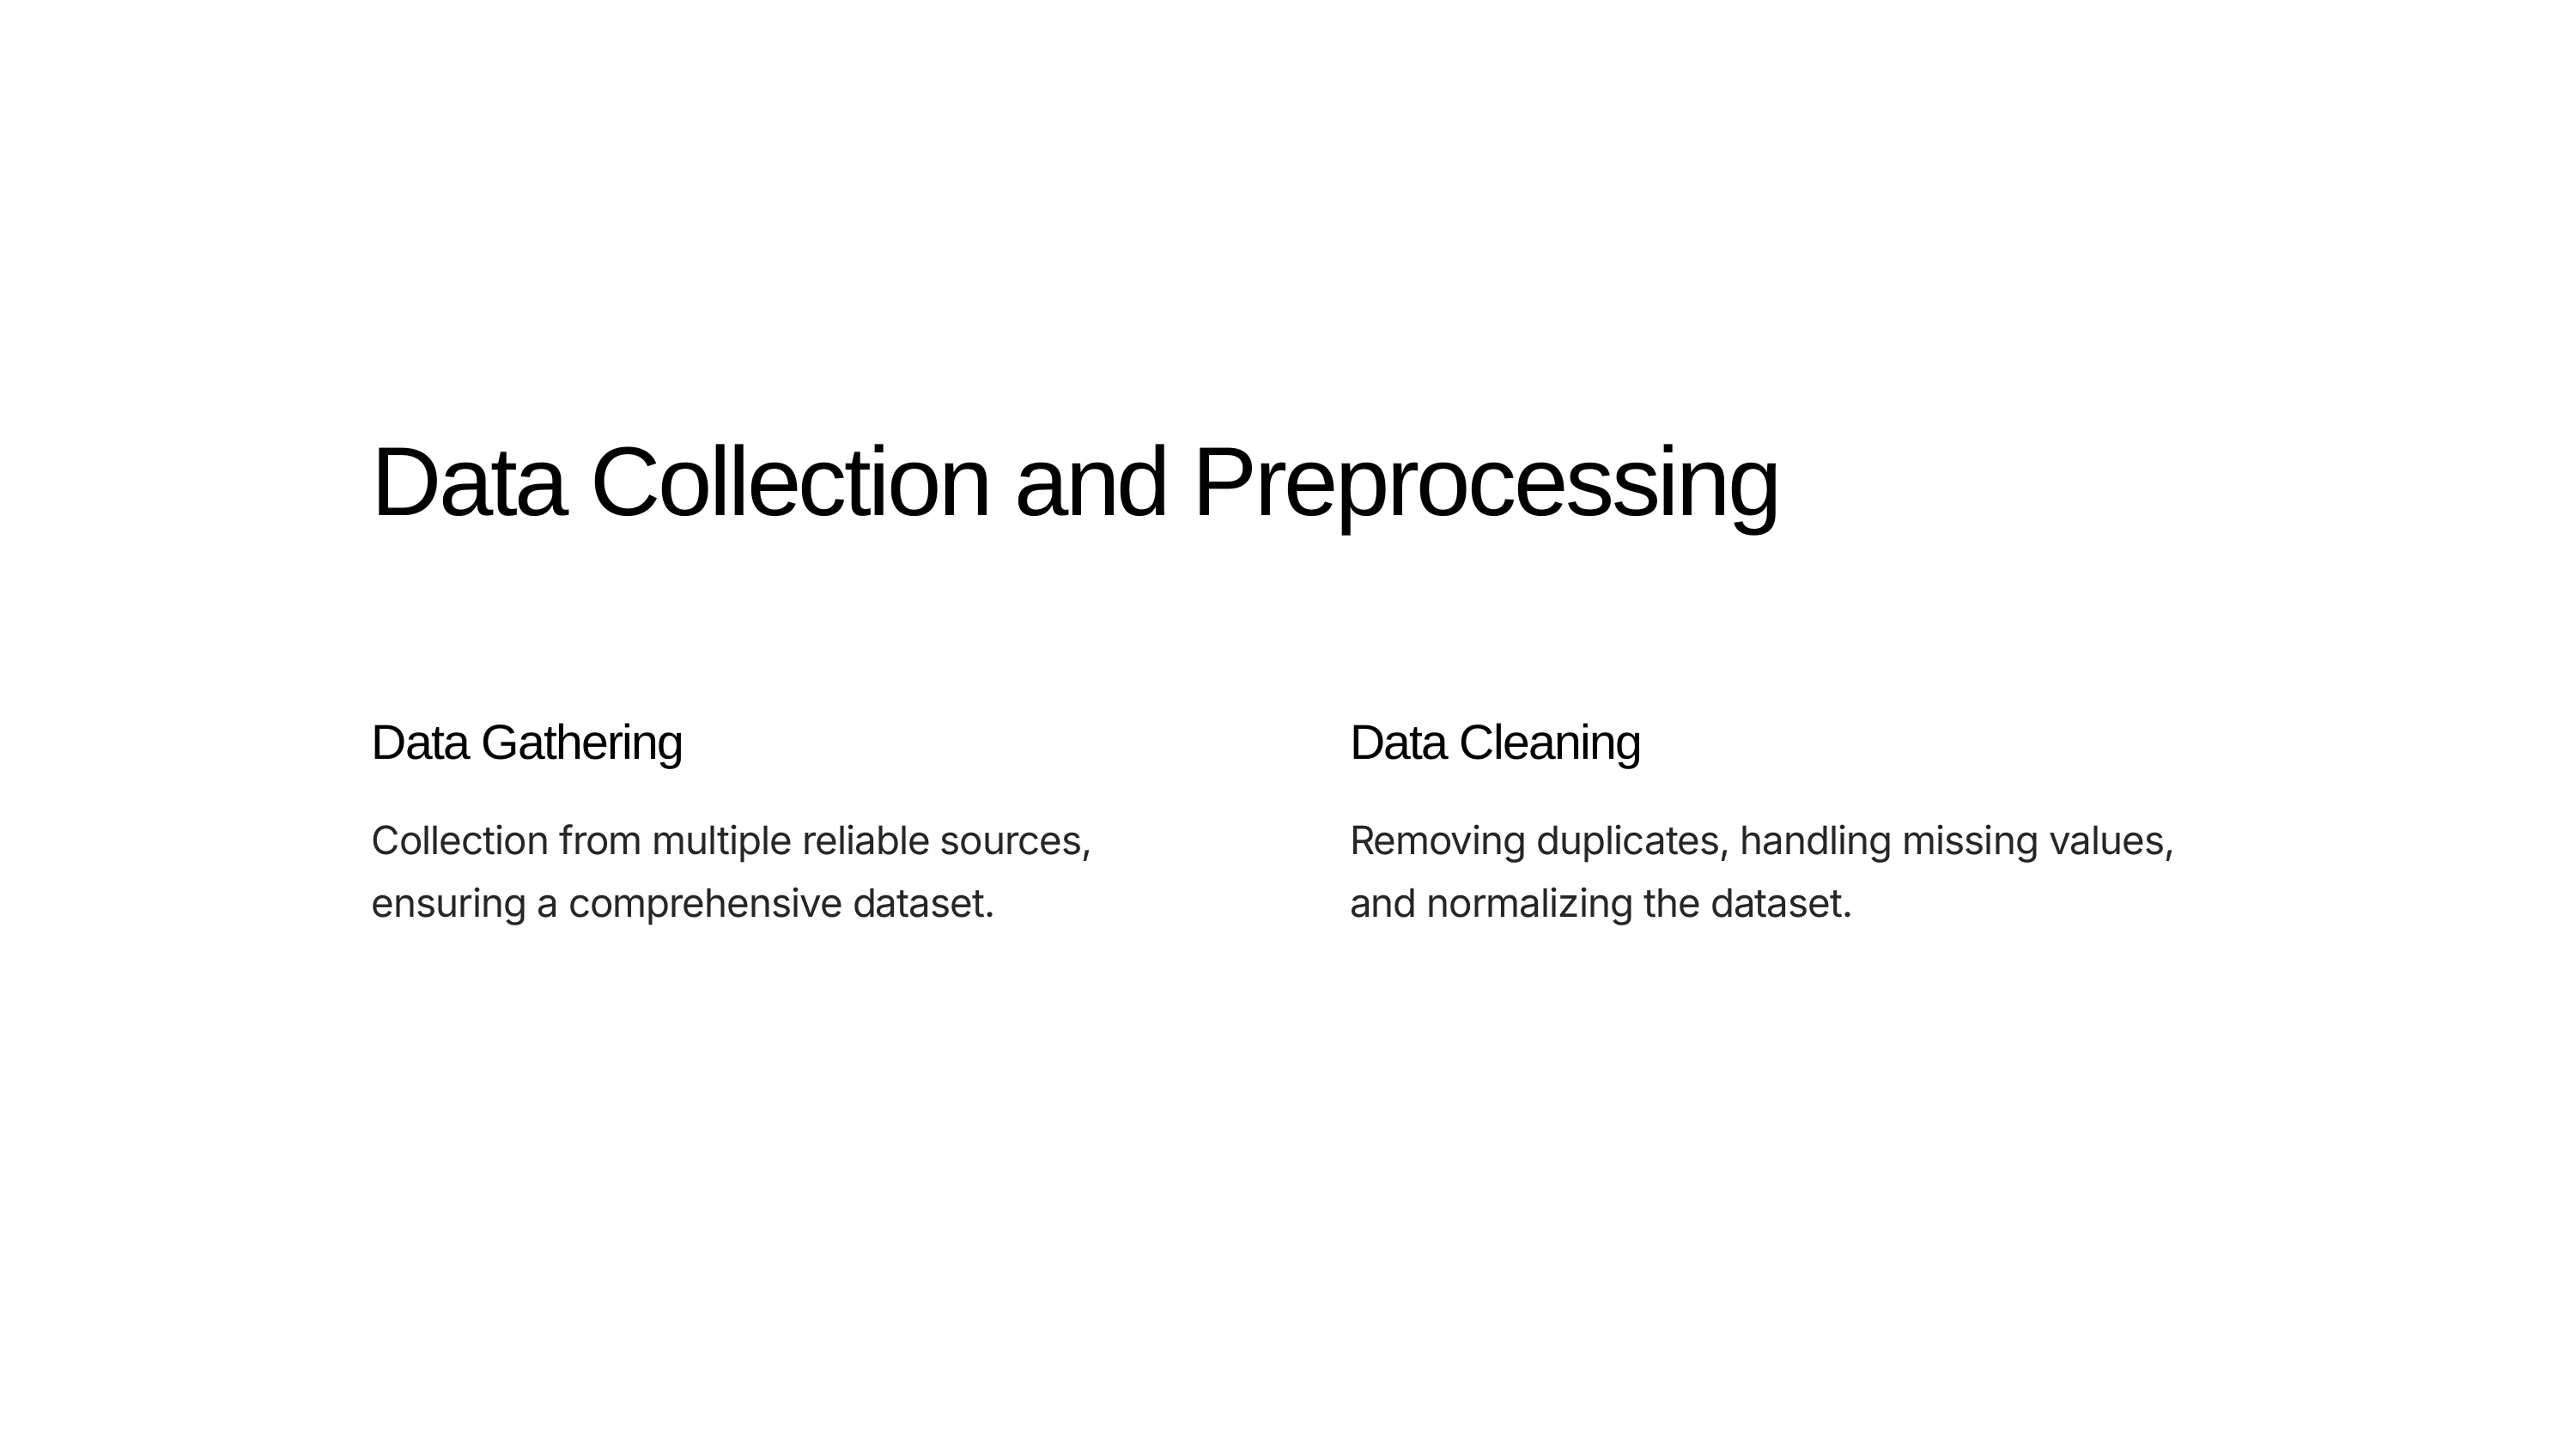

Data Collection and Preprocessing
Data Gathering
Data Cleaning
Collection from multiple reliable sources, ensuring a comprehensive dataset.
Removing duplicates, handling missing values, and normalizing the dataset.